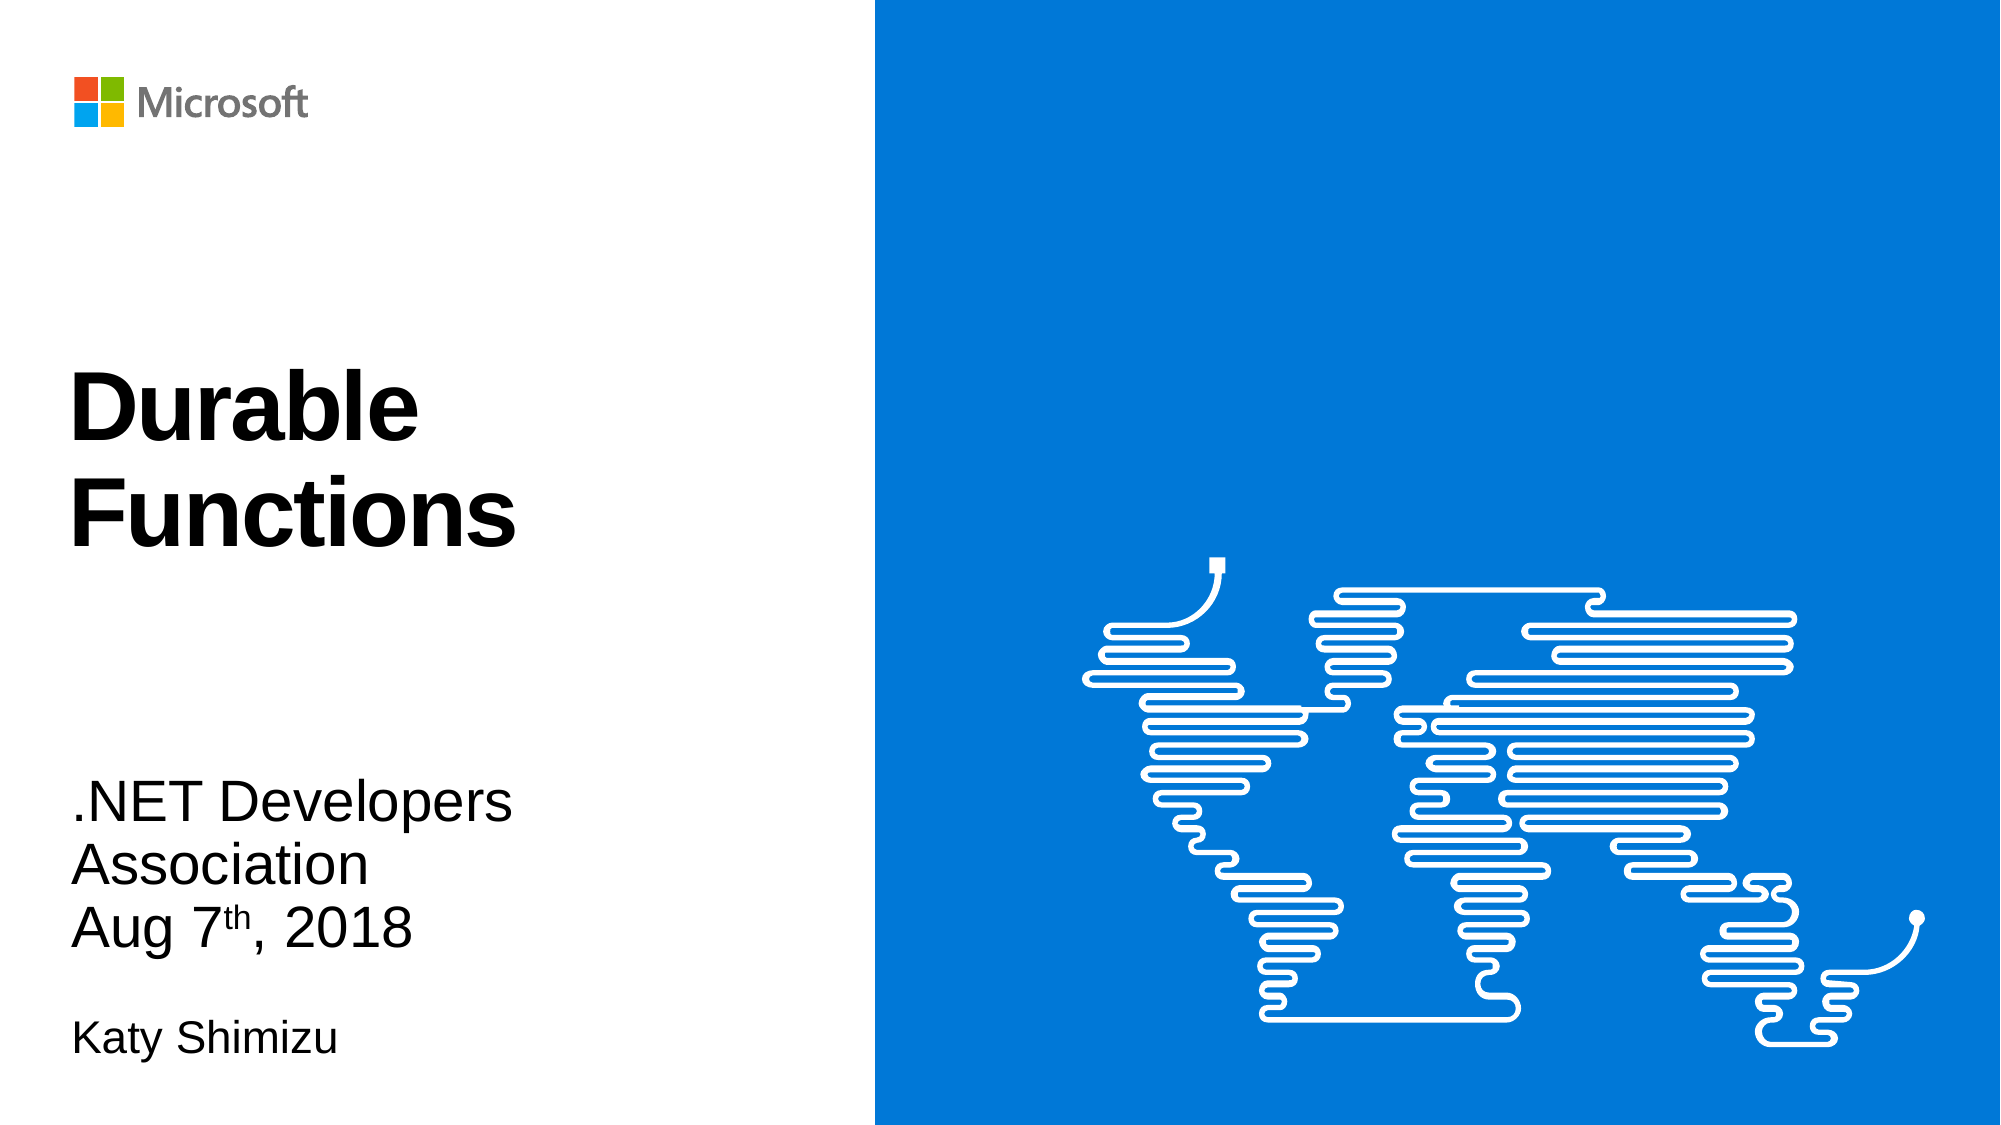

# Durable Functions
.NET Developers Association
Aug 7th, 2018

Katy Shimizu